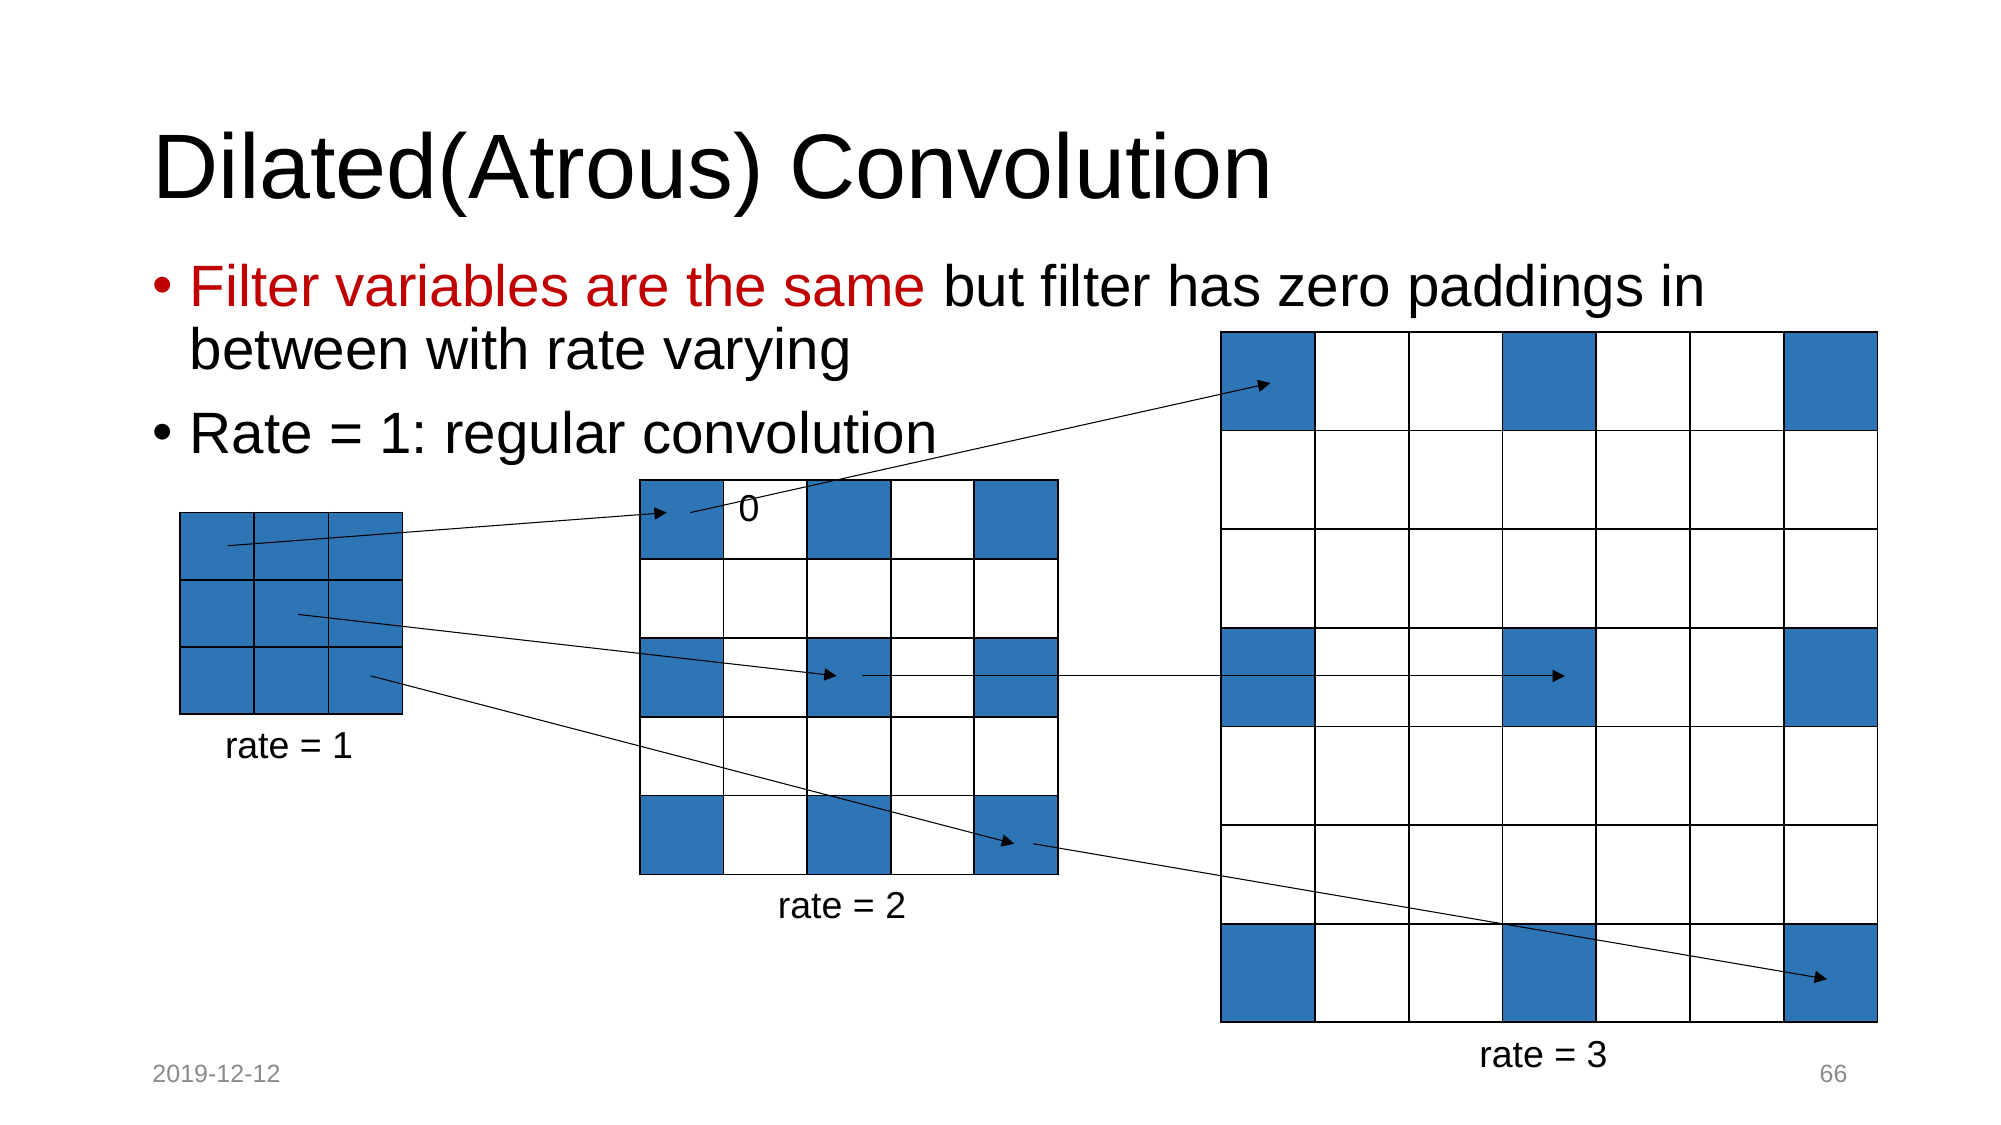

# Dilated(Atrous) Convolution
Filter variables are the same but filter has zero paddings in between with rate varying
Rate = 1: regular convolution
|  |  |  |  |  |  |  |
| --- | --- | --- | --- | --- | --- | --- |
|  |  |  |  |  |  |  |
|  |  |  |  |  |  |  |
|  |  |  |  |  |  |  |
|  |  |  |  |  |  |  |
|  |  |  |  |  |  |  |
|  |  |  |  |  |  |  |
|  | 0 |  |  |  |
| --- | --- | --- | --- | --- |
|  |  |  |  |  |
|  |  |  |  |  |
|  |  |  |  |  |
|  |  |  |  |  |
|  |  |  |
| --- | --- | --- |
|  |  |  |
|  |  |  |
rate = 1
rate = 2
rate = 3
2019-12-12
66